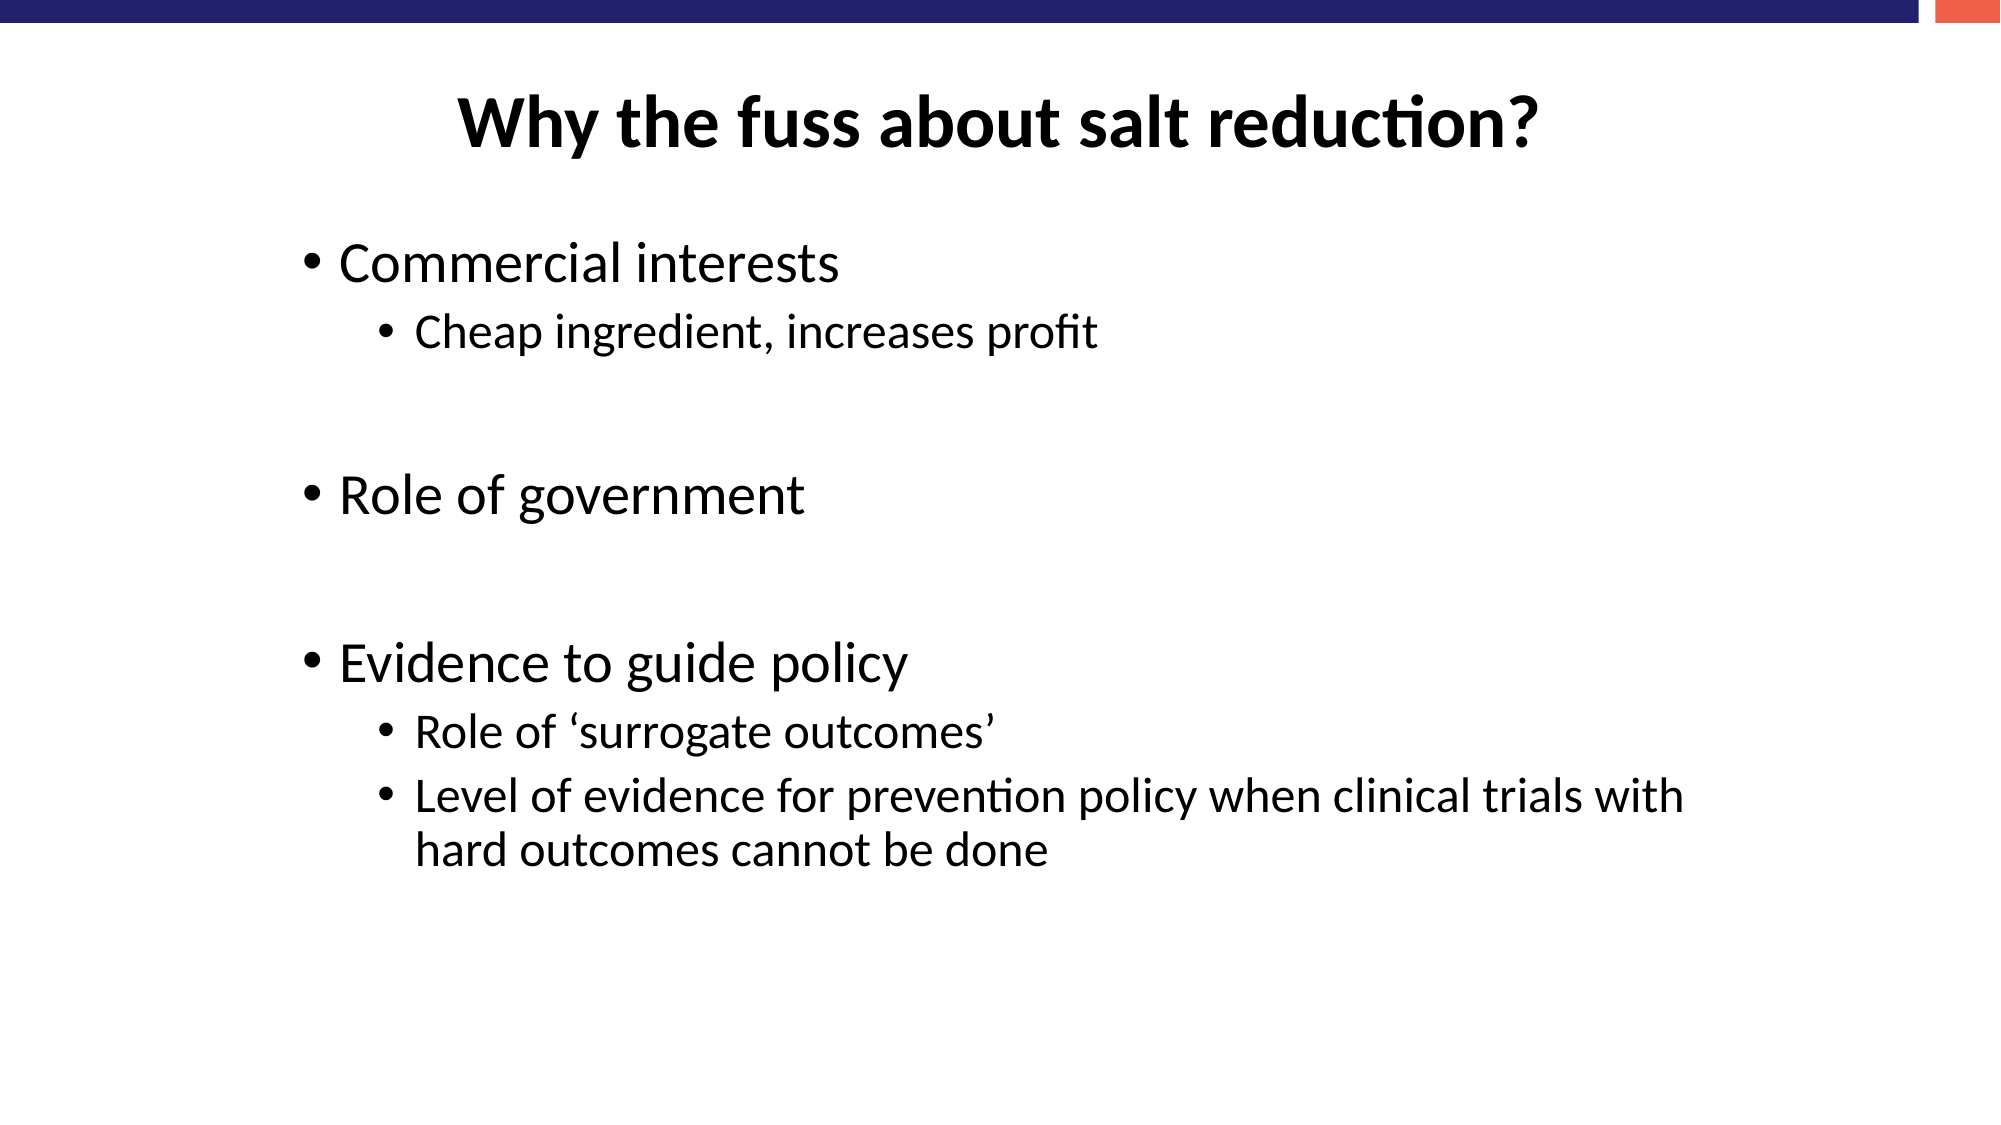

# Why the fuss about salt reduction?
Commercial interests
Cheap ingredient, increases profit

Role of government

Evidence to guide policy
Role of ‘surrogate outcomes’
Level of evidence for prevention policy when clinical trials with hard outcomes cannot be done